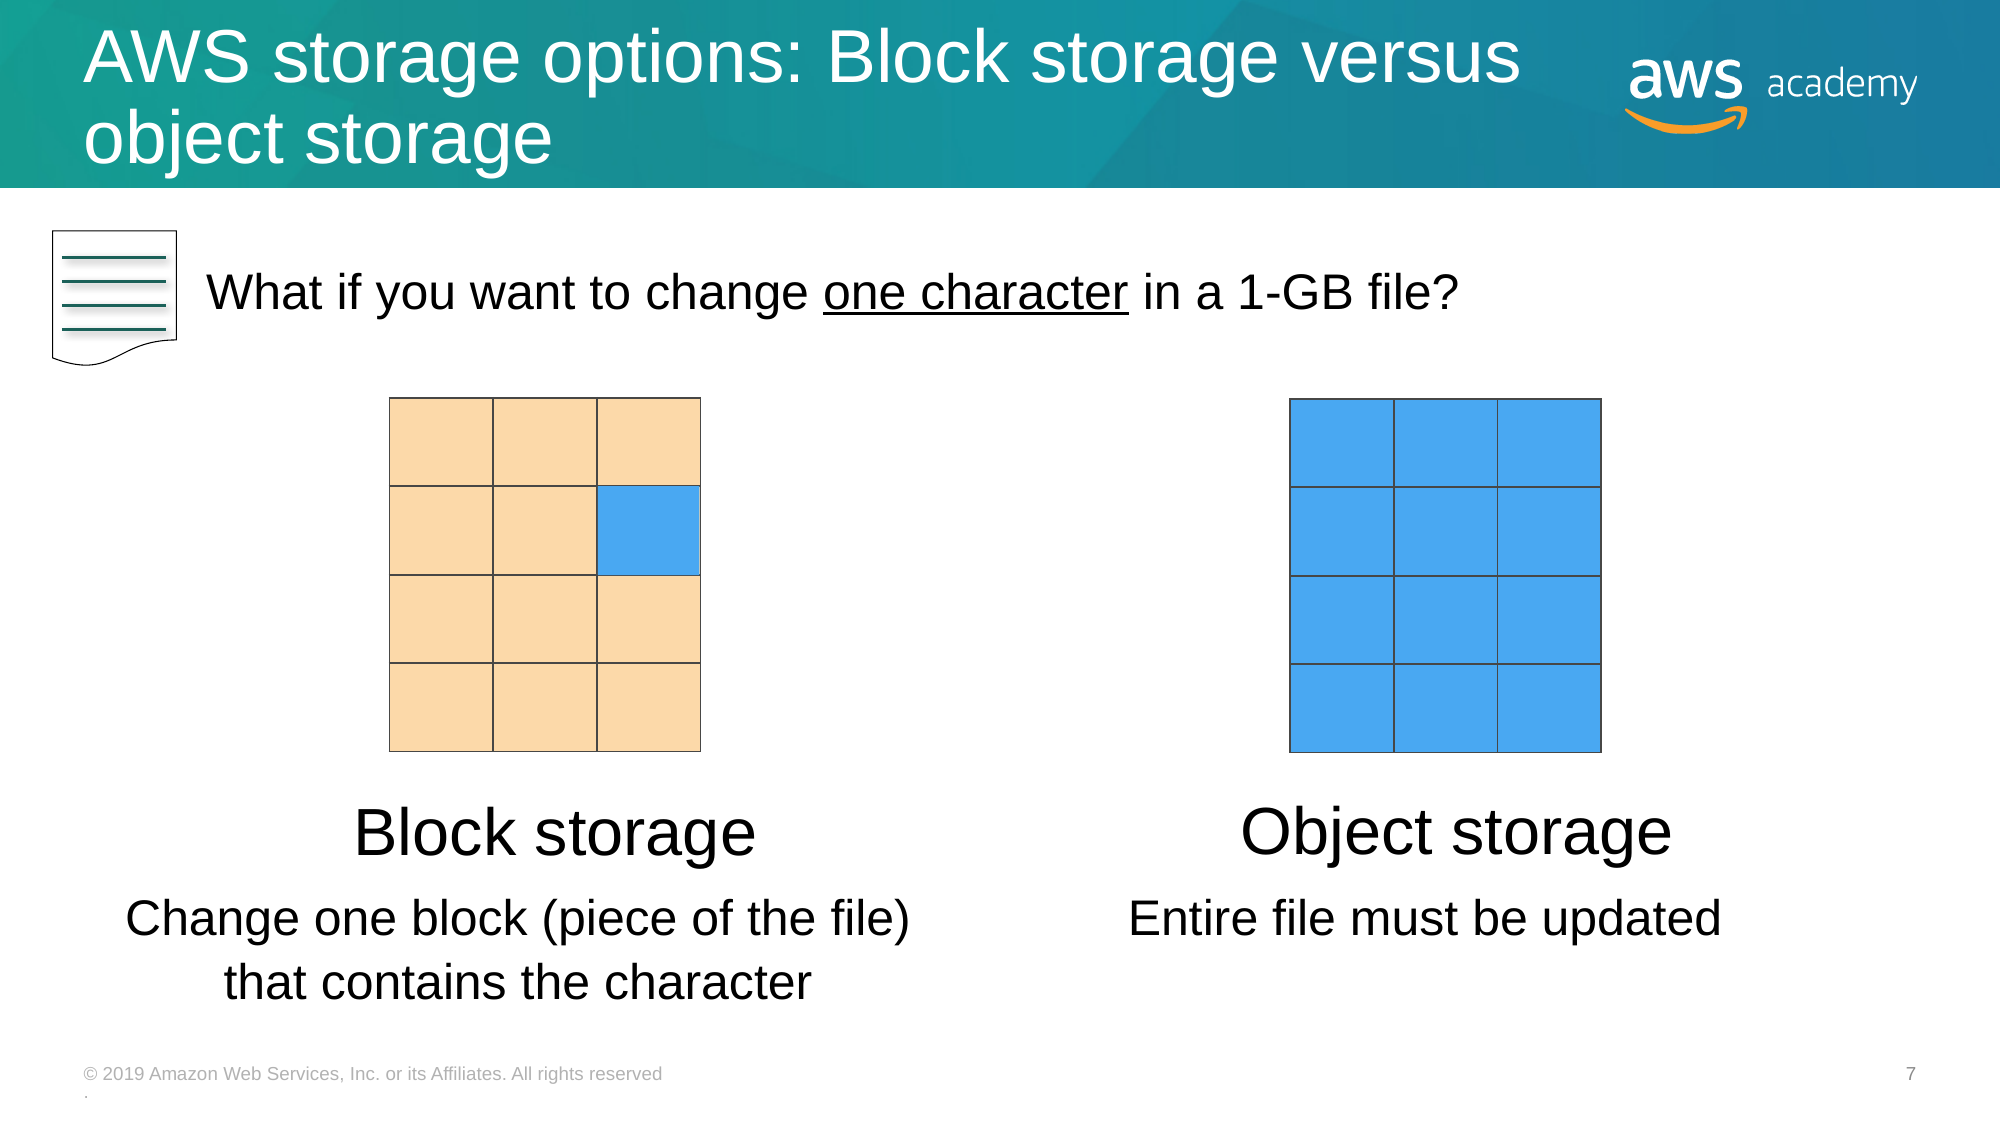

# AWS storage options: Block storage versus object storage

What if you want to change one character in a 1-GB file?
|  |  |  |
| --- | --- | --- |
|  |  |  |
|  |  |  |
|  |  |  |
|  |  |  |
| --- | --- | --- |
|  |  |  |
|  |  |  |
|  |  |  |

Object storage
Block storage
Change one block (piece of the file)
that contains the character
Entire file must be updated
© 2019 Amazon Web Services, Inc. or its Affiliates. All rights reserved.
7